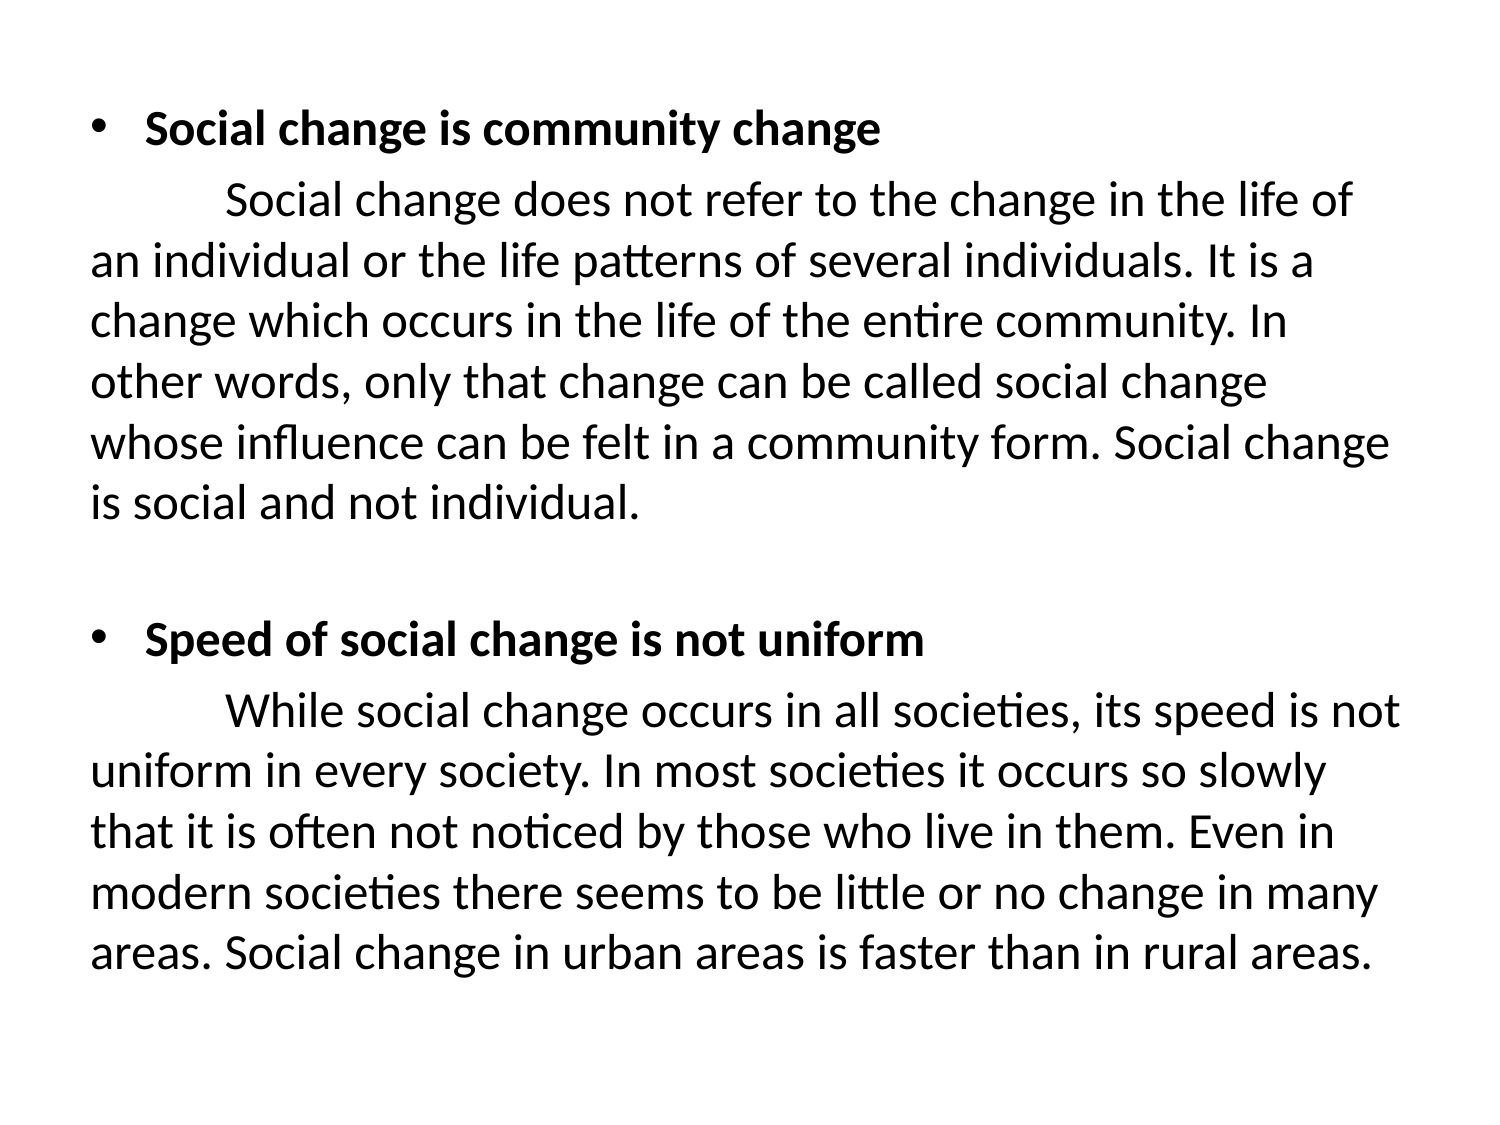

Social change is community change
	Social change does not refer to the change in the life of an individual or the life patterns of several individuals. It is a change which occurs in the life of the entire community. In other words, only that change can be called social change whose influence can be felt in a community form. Social change is social and not individual.

Speed of social change is not uniform
	While social change occurs in all societies, its speed is not uniform in every society. In most societies it occurs so slowly that it is often not noticed by those who live in them. Even in modern societies there seems to be little or no change in many areas. Social change in urban areas is faster than in rural areas.